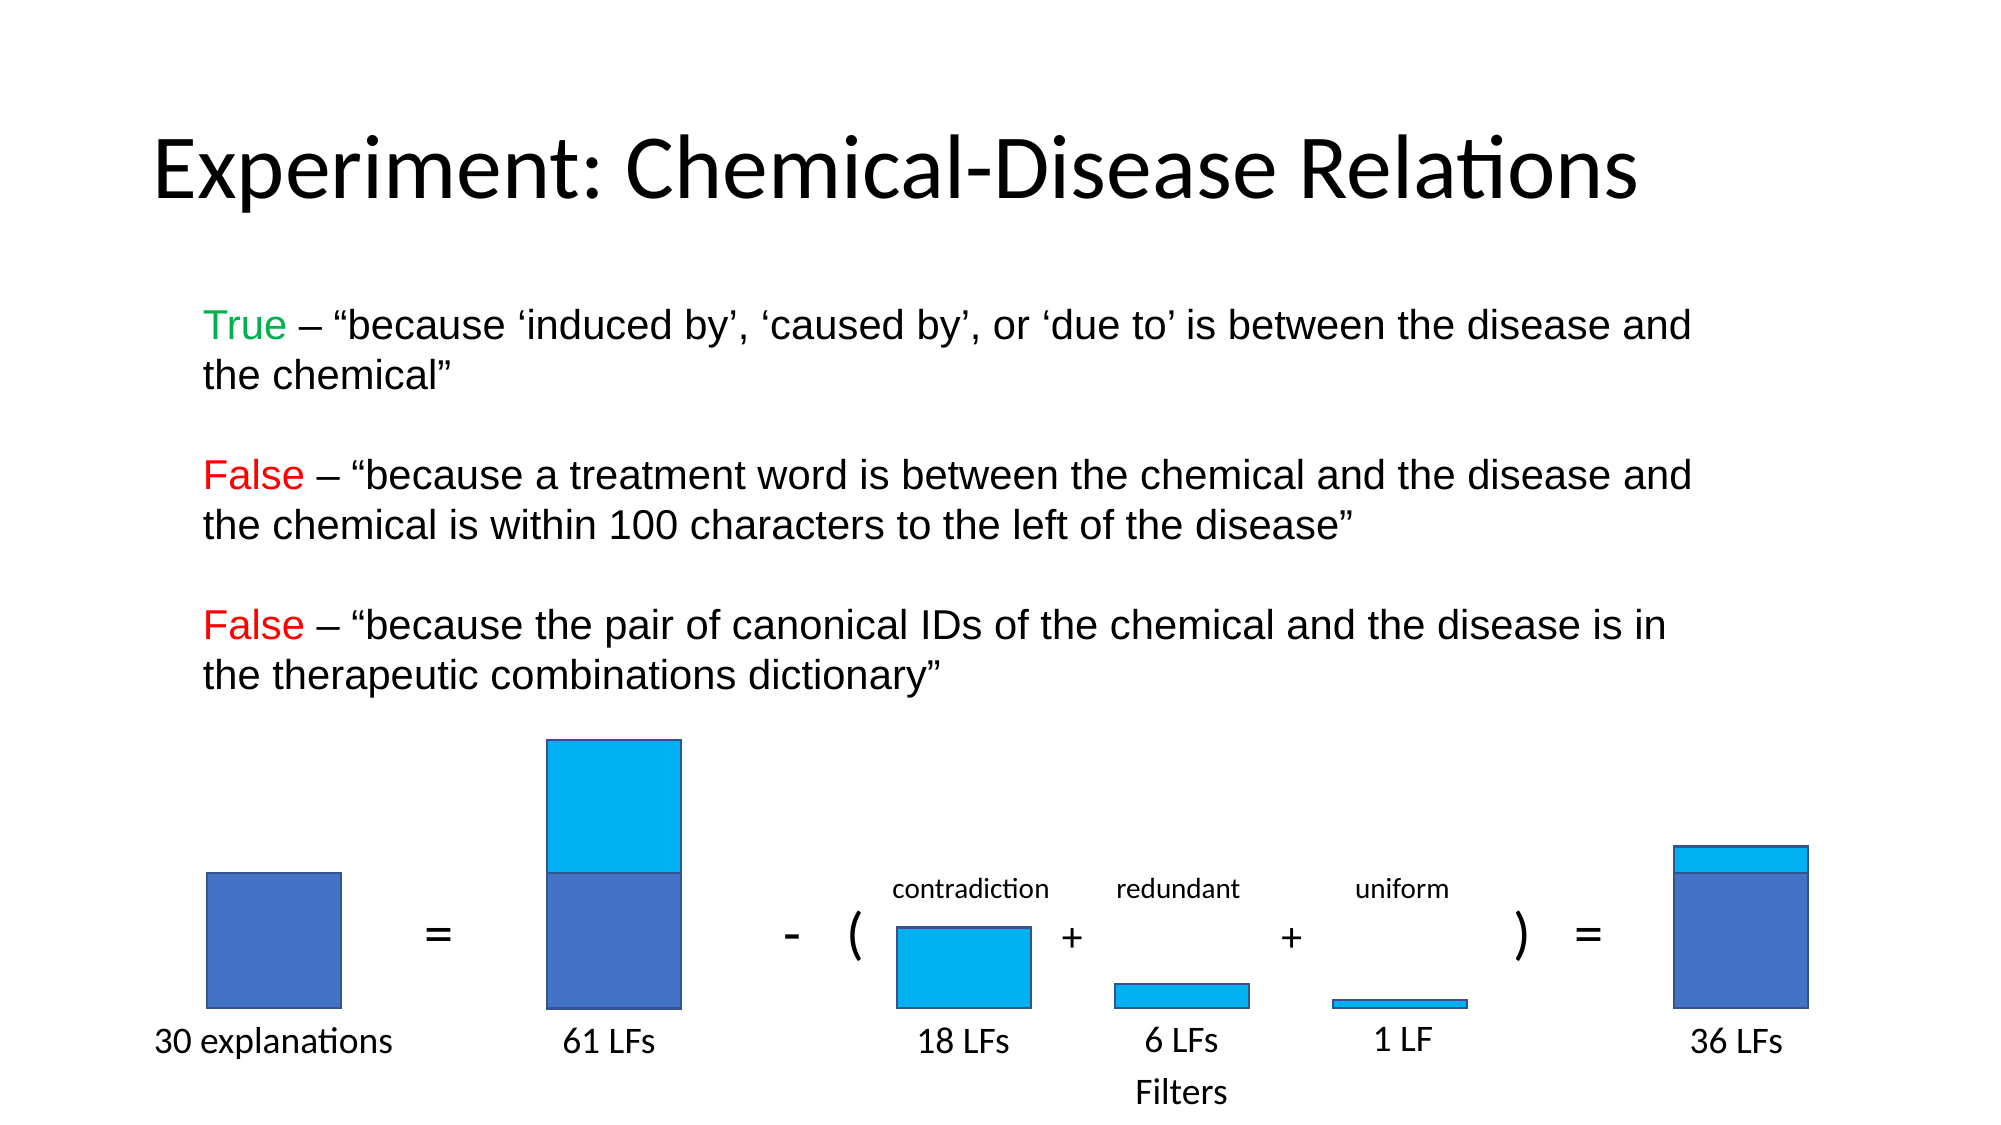

# Experiment: Chemical-Disease Relations
True – “because ‘induced by’, ‘caused by’, or ‘due to’ is between the disease and the chemical”

False – “because a treatment word is between the chemical and the disease and the chemical is within 100 characters to the left of the disease”

False – “because the pair of canonical IDs of the chemical and the disease is in the therapeutic combinations dictionary”

uniform
redundant
contradiction

=
-
(
)
=
+
+

1 LF
6 LFs
30 explanations
61 LFs
18 LFs
36 LFs
Filters